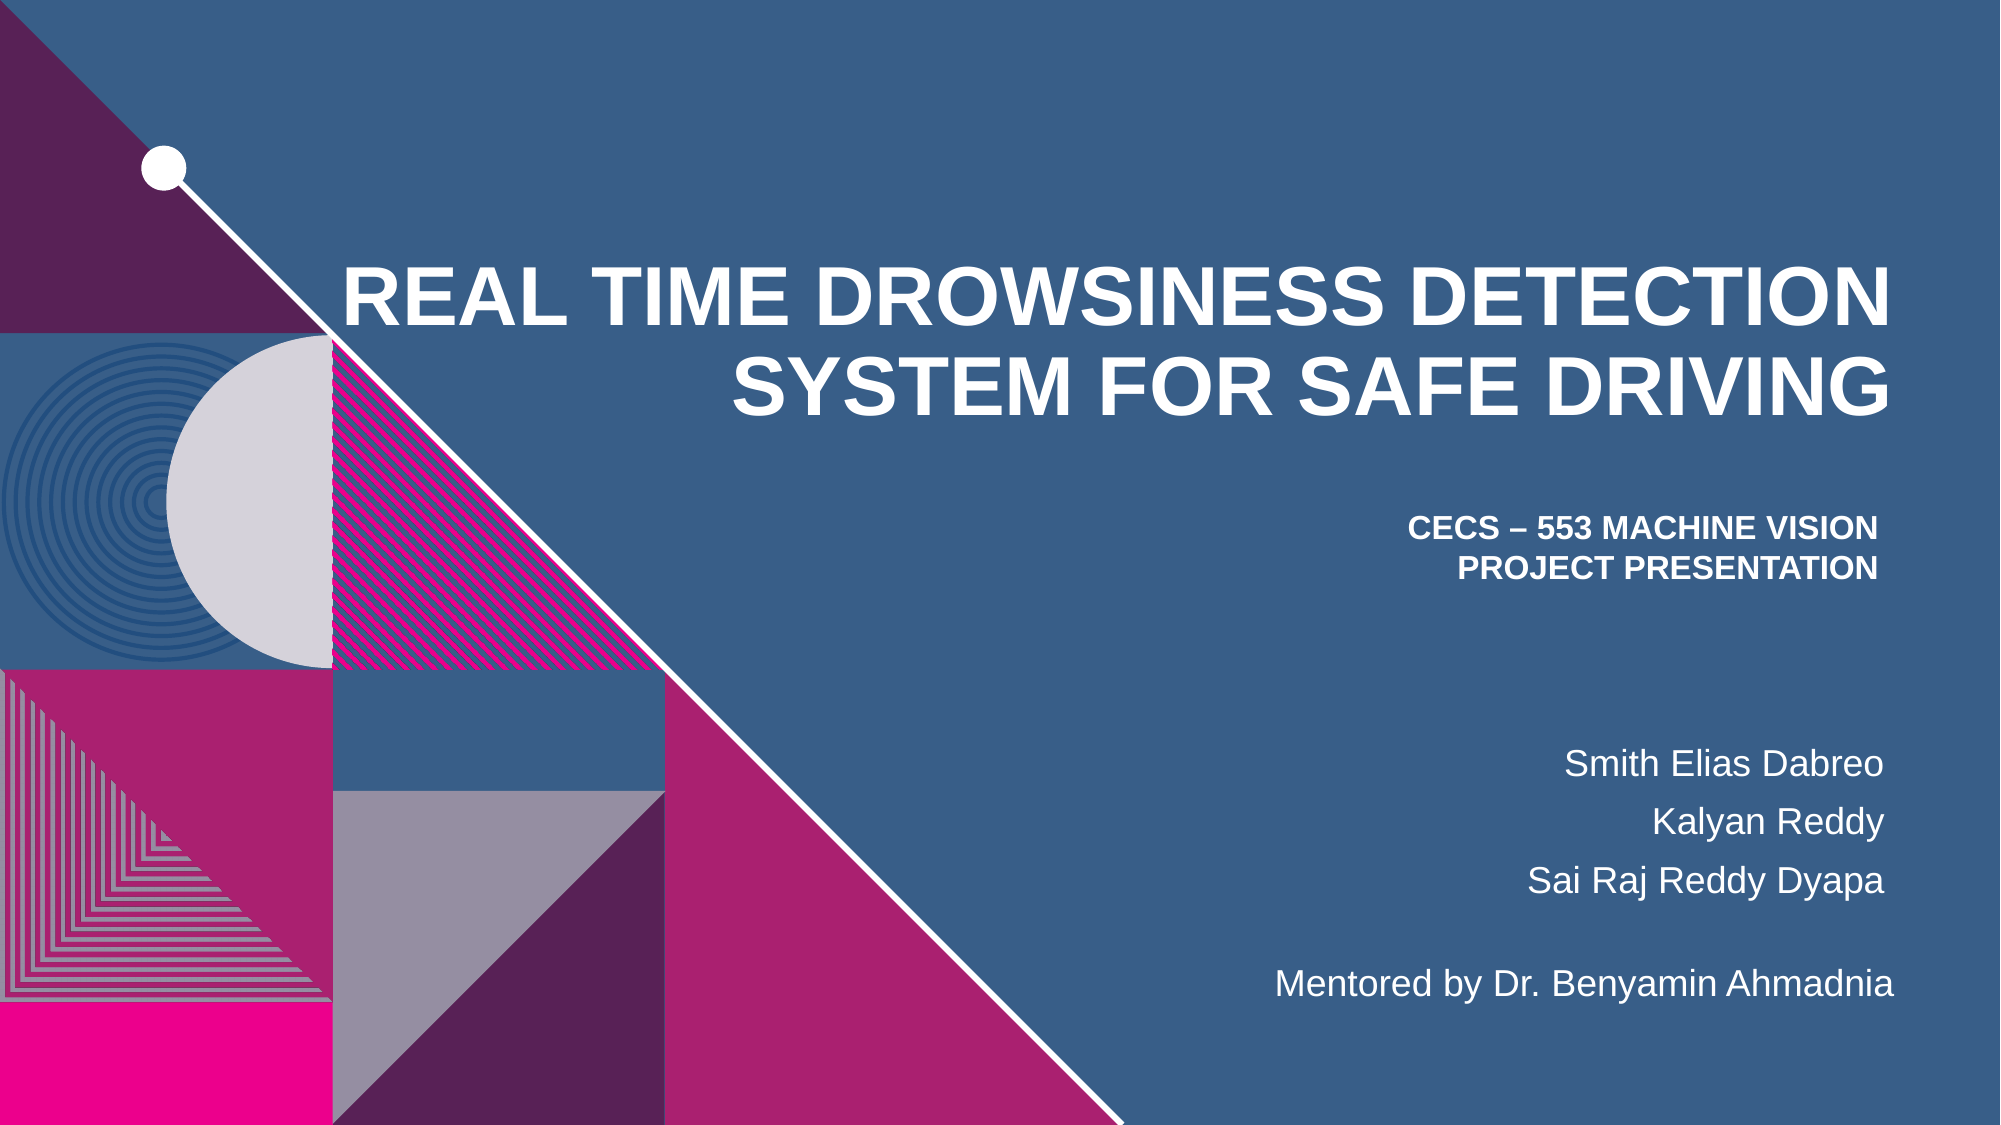

# Real Time drowsiness detection system for safe driving
CECS – 553 MACHINE VISION
PROJECT PRESENTATION

Smith Elias Dabreo
Kalyan Reddy
Sai Raj Reddy Dyapa

Mentored by Dr. Benyamin Ahmadnia